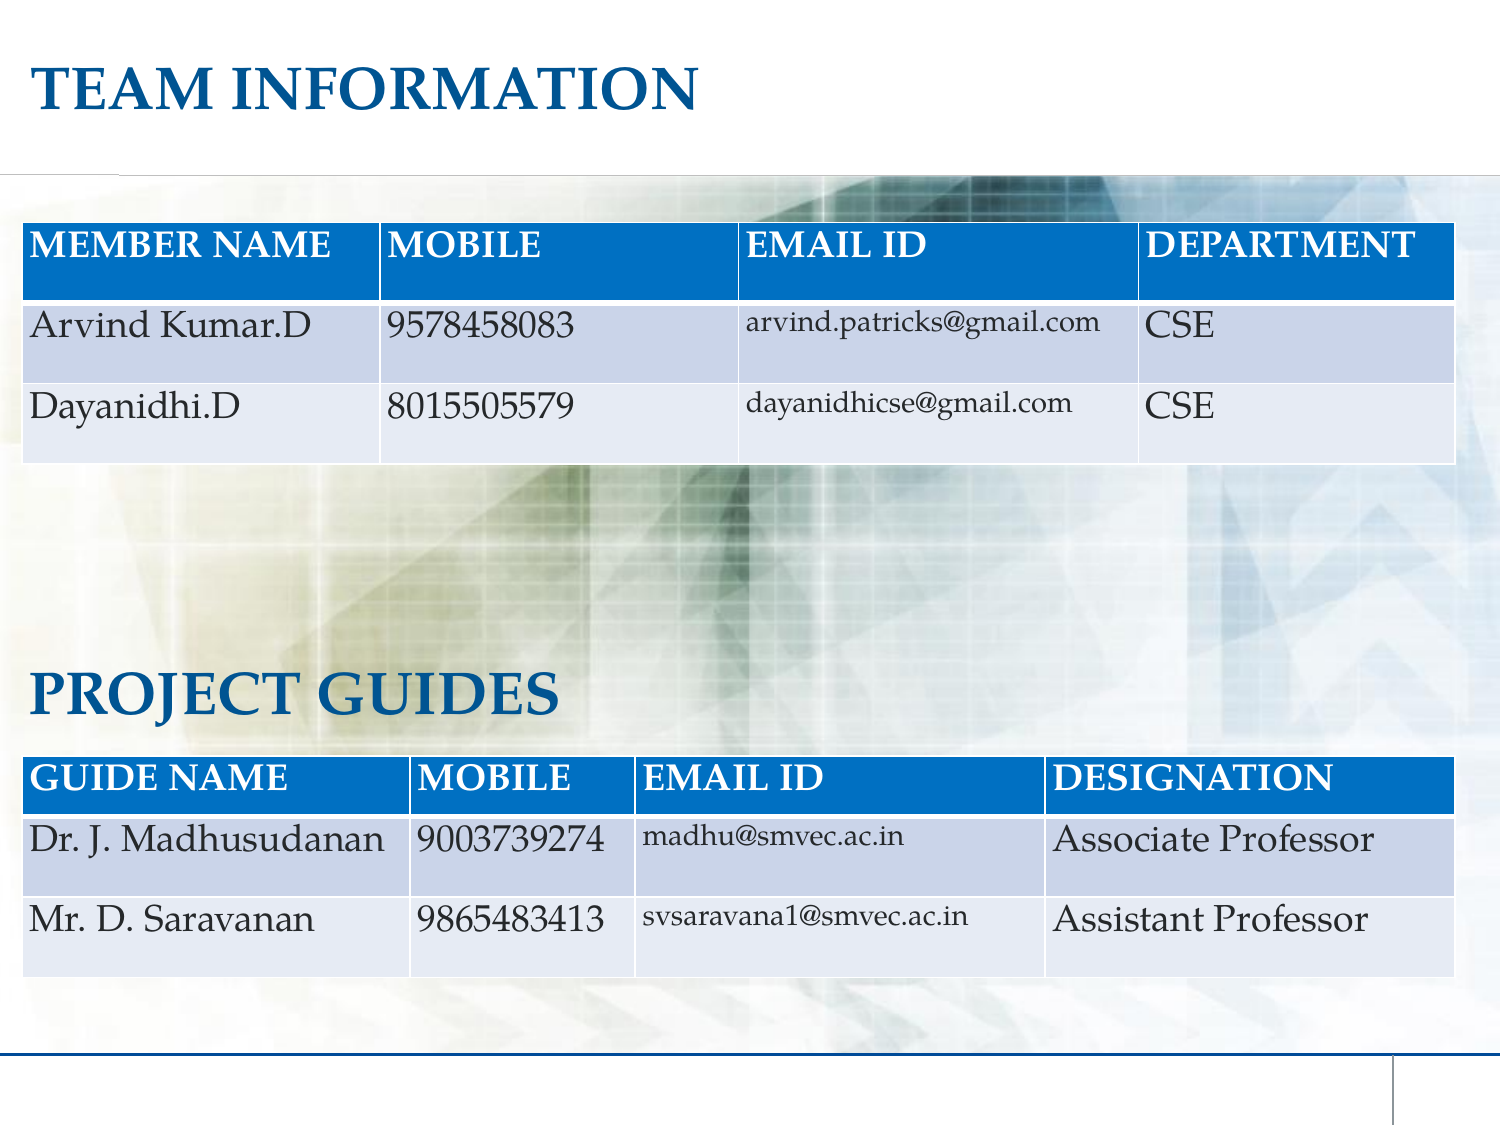

TEAM INFORMATION
| MEMBER NAME | MOBILE | EMAIL ID | DEPARTMENT |
| --- | --- | --- | --- |
| Arvind Kumar.D | 9578458083 | arvind.patricks@gmail.com | CSE |
| Dayanidhi.D | 8015505579 | dayanidhicse@gmail.com | CSE |
PROJECT GUIDES
| GUIDE NAME | MOBILE | EMAIL ID | DESIGNATION |
| --- | --- | --- | --- |
| Dr. J. Madhusudanan | 9003739274 | madhu@smvec.ac.in | Associate Professor |
| Mr. D. Saravanan | 9865483413 | svsaravana1@smvec.ac.in | Assistant Professor |
2